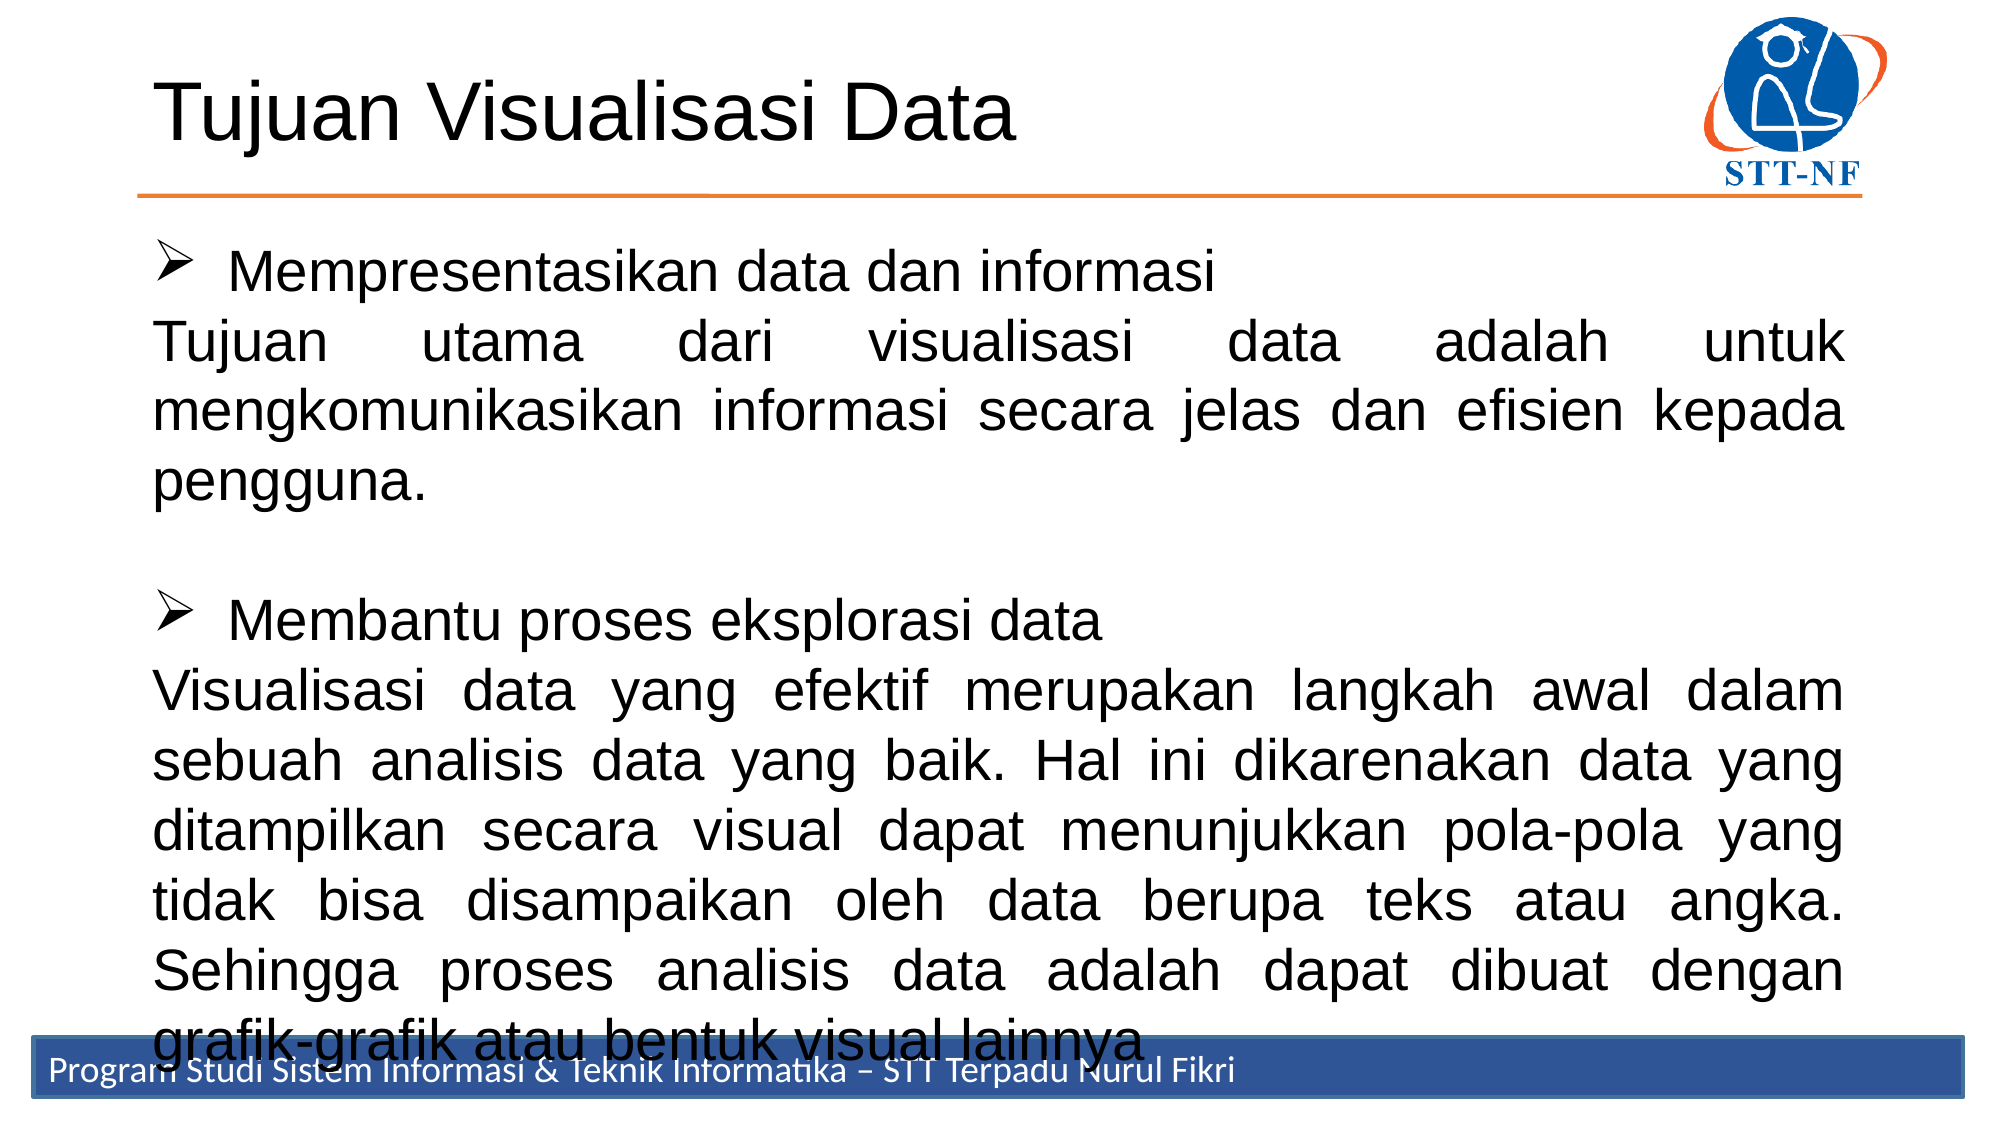

Tujuan Visualisasi Data
Mempresentasikan data dan informasi
Tujuan utama dari visualisasi data adalah untuk mengkomunikasikan informasi secara jelas dan efisien kepada pengguna.

Membantu proses eksplorasi data
Visualisasi data yang efektif merupakan langkah awal dalam sebuah analisis data yang baik. Hal ini dikarenakan data yang ditampilkan secara visual dapat menunjukkan pola-pola yang tidak bisa disampaikan oleh data berupa teks atau angka. Sehingga proses analisis data adalah dapat dibuat dengan grafik-grafik atau bentuk visual lainnya